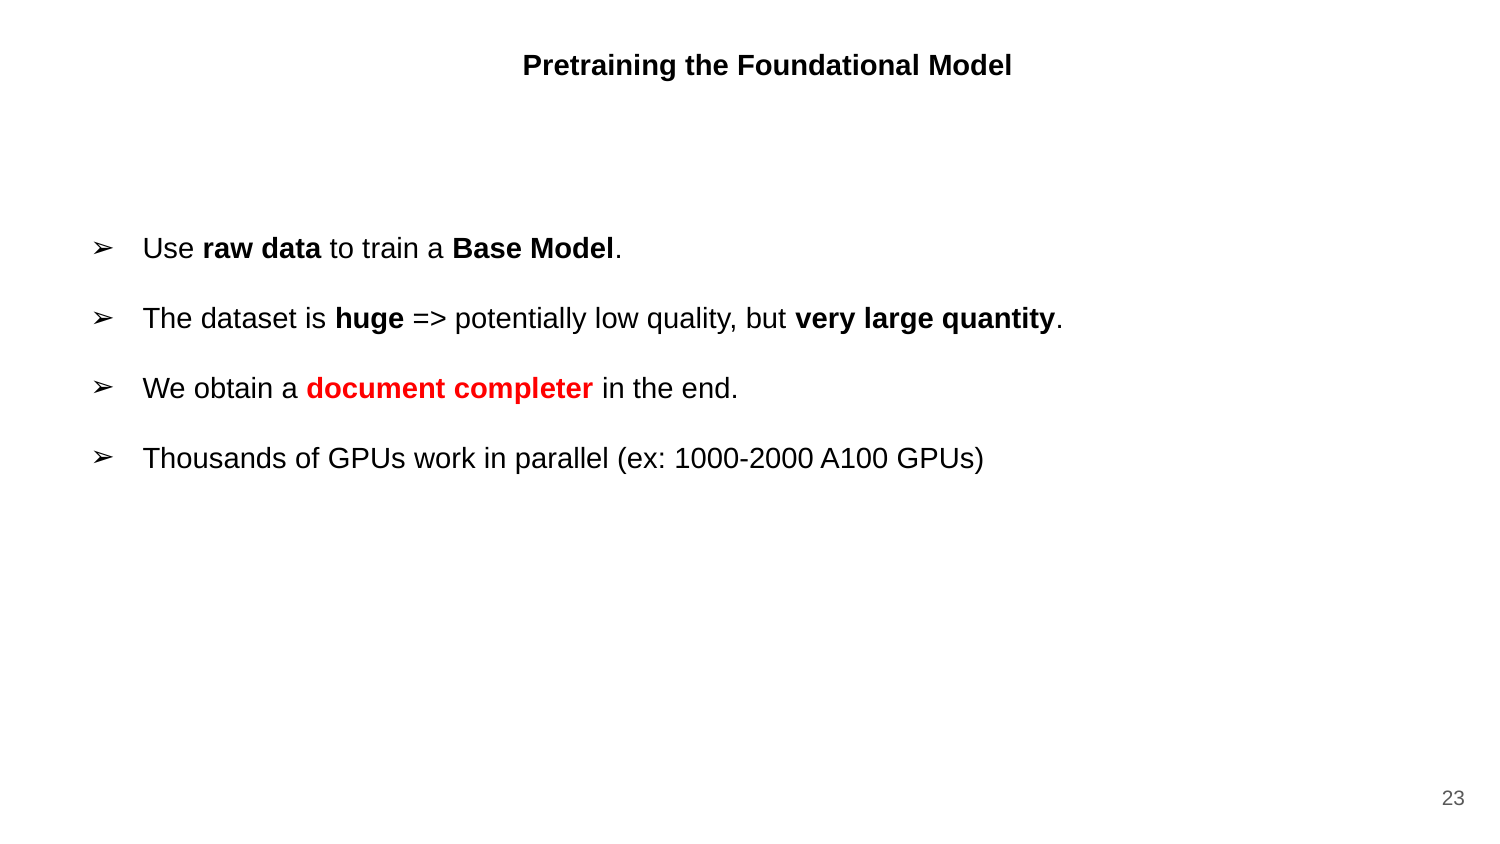

Pretraining the Foundational Model
Use raw data to train a Base Model.

The dataset is huge => potentially low quality, but very large quantity.

We obtain a document completer in the end.

Thousands of GPUs work in parallel (ex: 1000-2000 A100 GPUs)
23